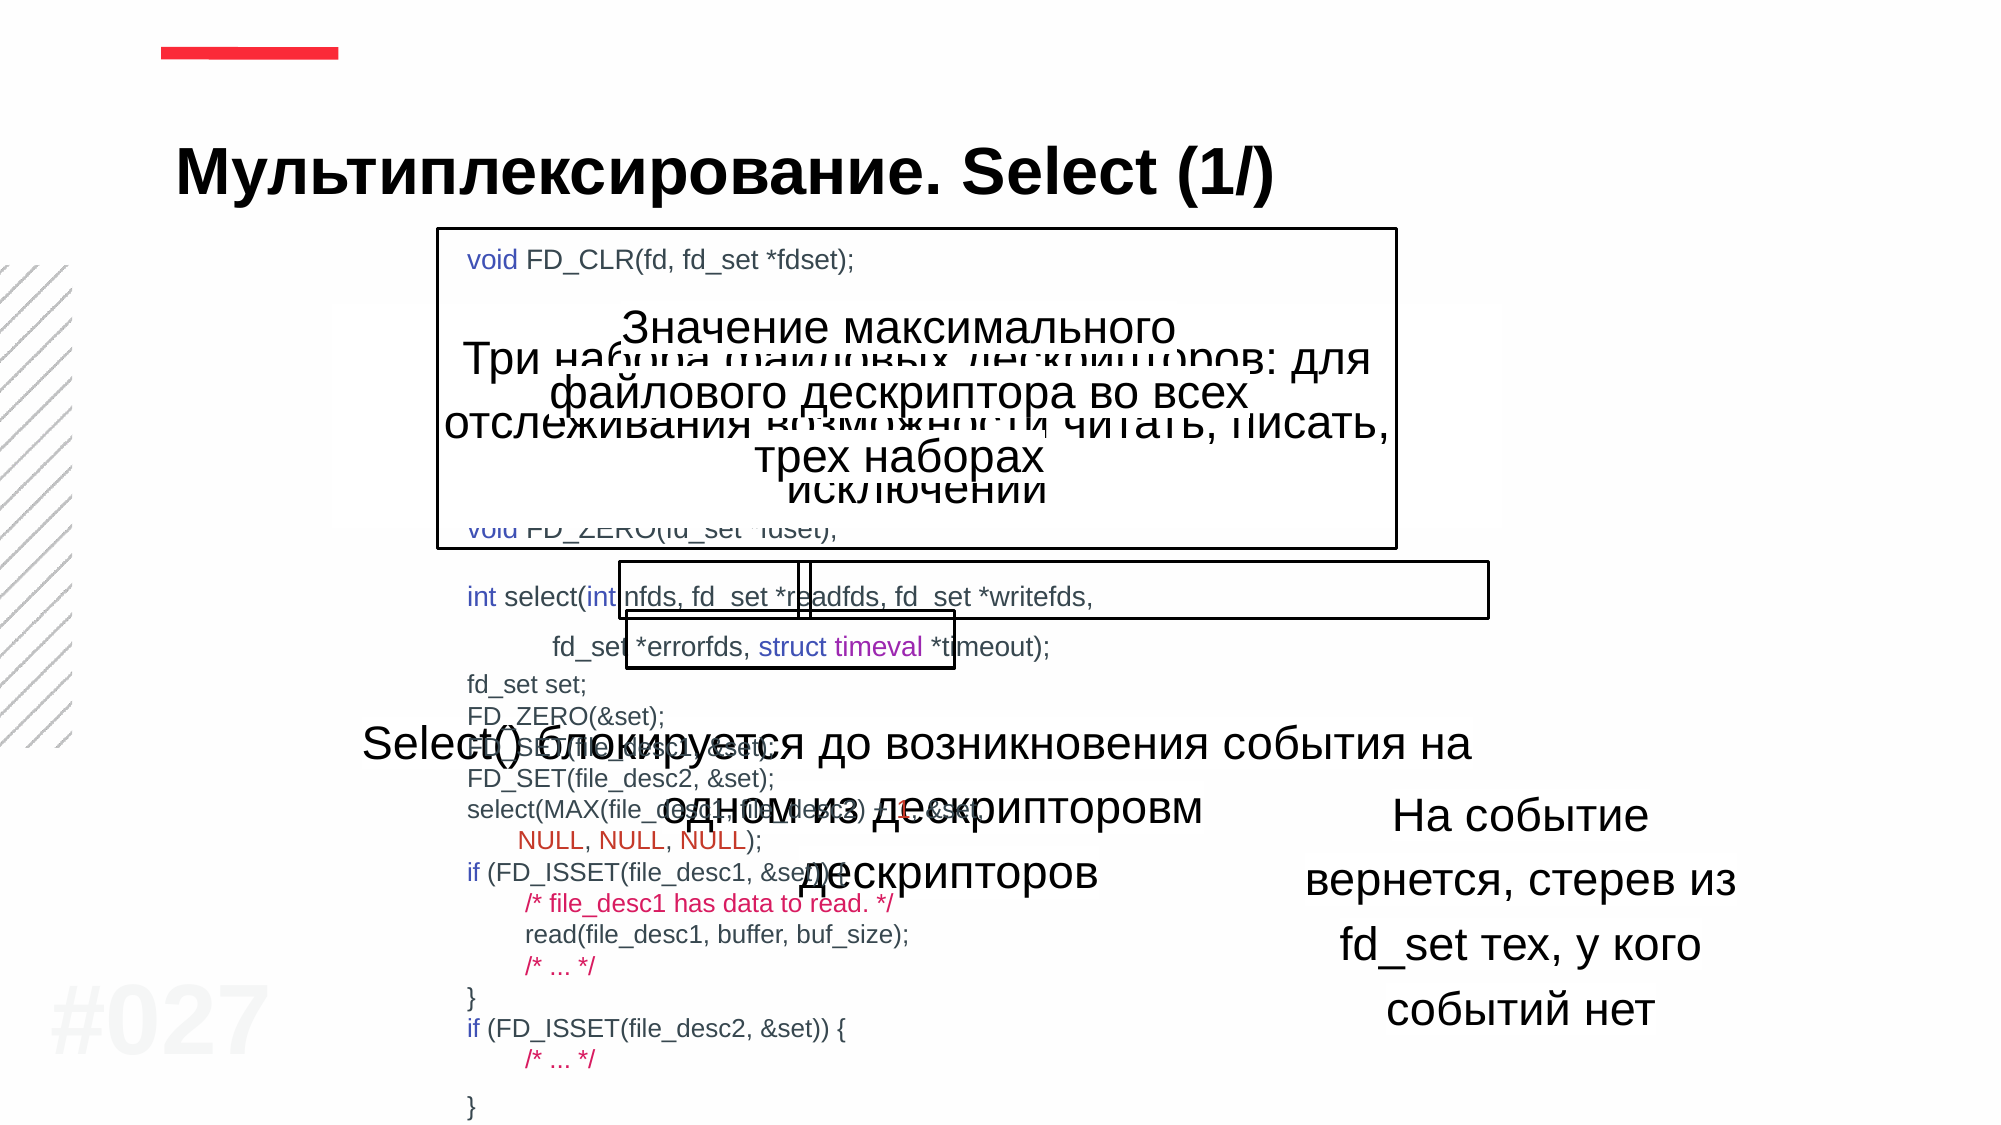

Мультиплексирование. Select (1/)
void FD_CLR(fd, fd_set *fdset);

void FD_COPY(fd_set *fdset_orig, fd_set *fdset_copy);

int FD_ISSET(fd, fd_set *fdset);

void FD_SET(fd, fd_set *fdset);

void FD_ZERO(fd_set *fdset);

int select(int nfds, fd_set *readfds, fd_set *writefds,
           fd_set *errorfds, struct timeval *timeout);

Значение максимального файлового дескриптора во всех трех наборах
Три набора файловых дескрипторов: для отслеживания возможности читать, писать, исключений

fd_set set;
FD_ZERO(&set);
FD_SET(file_desc1, &set);
FD_SET(file_desc2, &set);
select(MAX(file_desc1, file_desc2) + 1, &set,
       NULL, NULL, NULL);
if (FD_ISSET(file_desc1, &set)) {
        /* file_desc1 has data to read. */
        read(file_desc1, buffer, buf_size);
        /* ... */
}
if (FD_ISSET(file_desc2, &set)) {
        /* ... */
}
Select() блокируется до возникновения события на одном из дескрипторов
Функции для создания и работы с одним fd_set - набором дескрипторов
На событие вернется, стерев из fd_set тех, у кого событий нет
#027